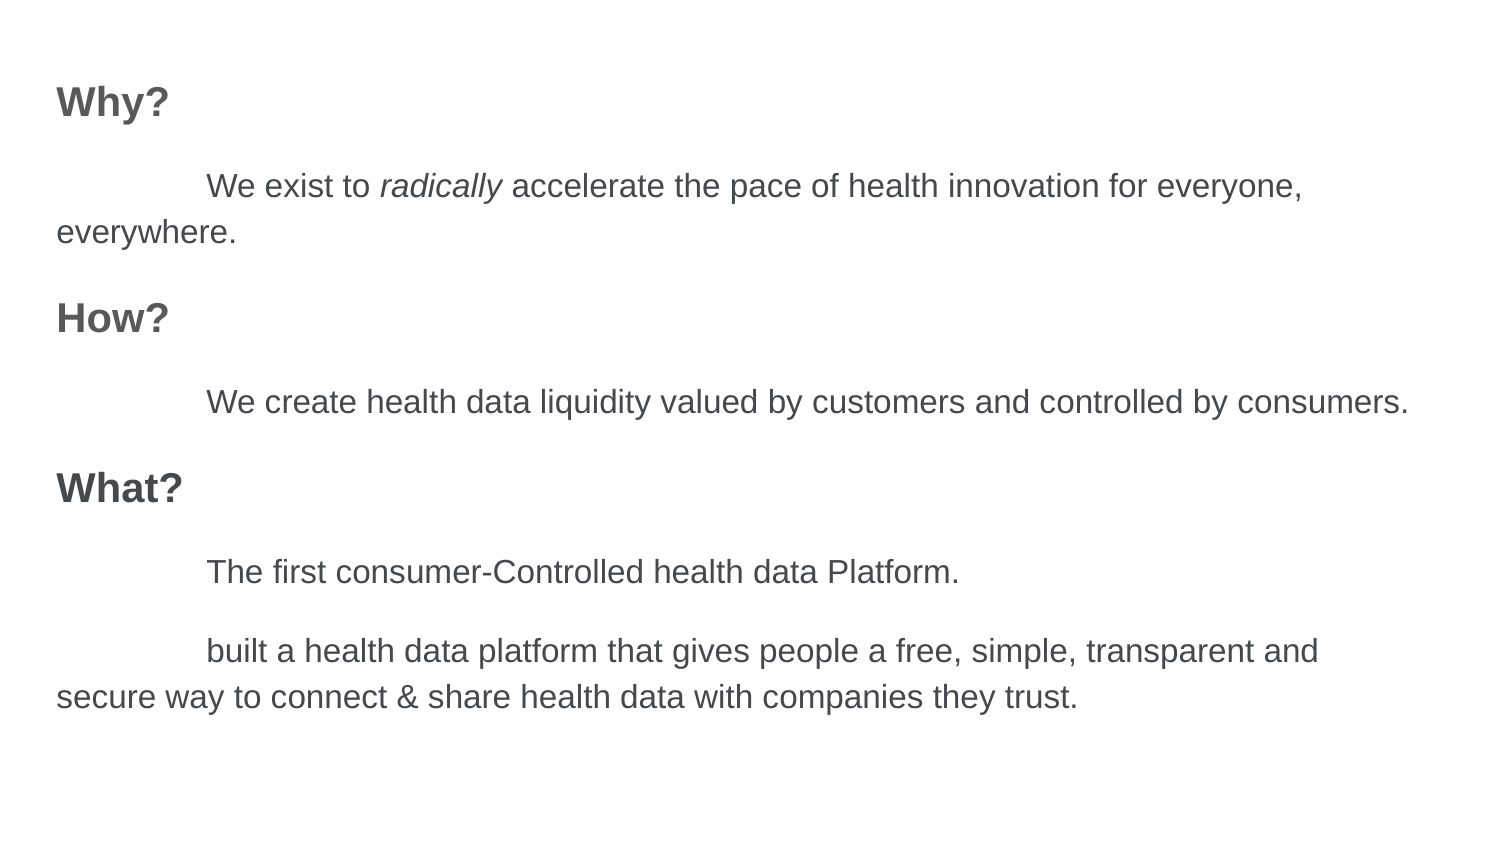

Why?
	We exist to radically accelerate the pace of health innovation for everyone, everywhere.
How?
	We create health data liquidity valued by customers and controlled by consumers.
What?
	The first consumer-Controlled health data Platform.
	built a health data platform that gives people a free, simple, transparent and secure way to connect & share health data with companies they trust.